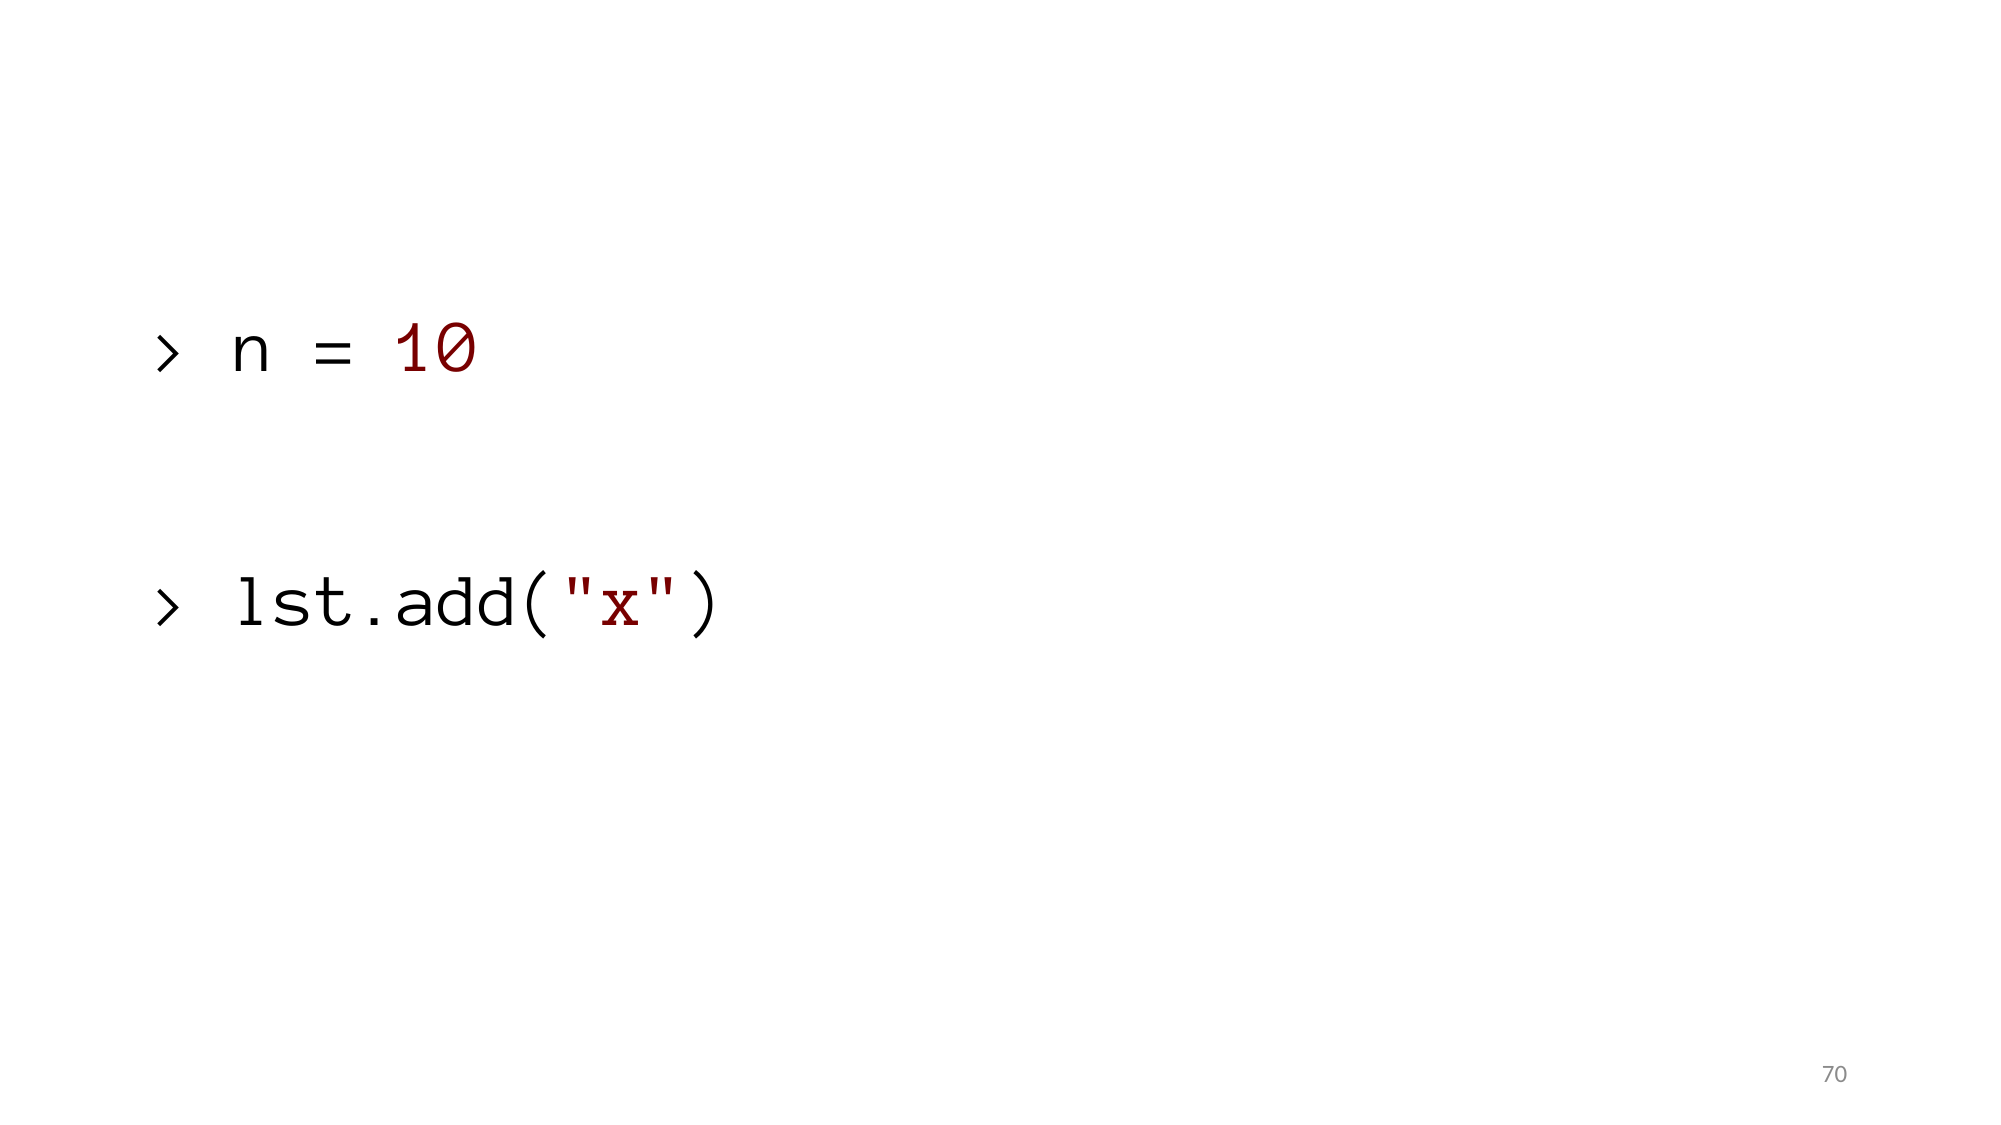

> n = 10

> lst.add("x")
70